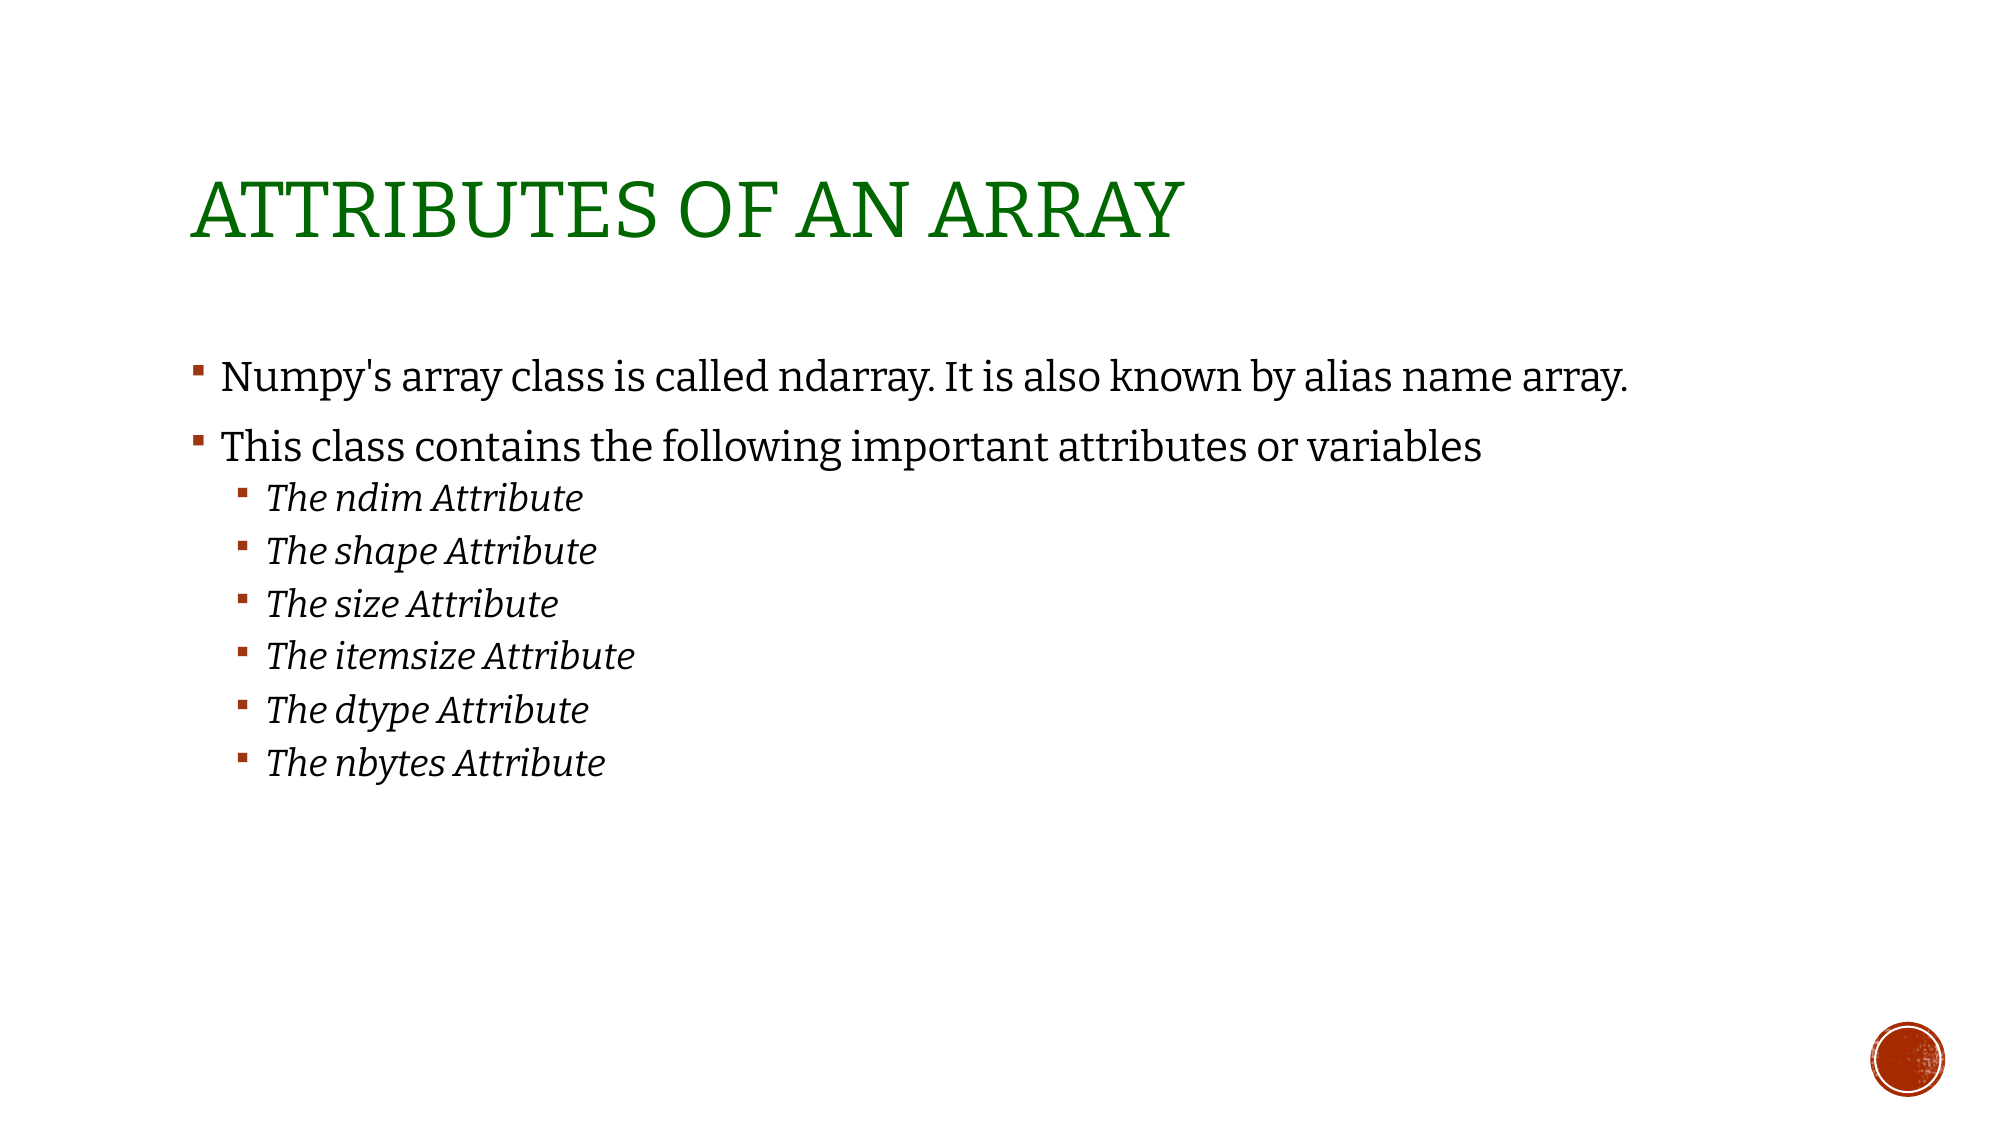

# Attributes of an array
Numpy's array class is called ndarray. It is also known by alias name array.
This class contains the following important attributes or variables
The ndim Attribute
The shape Attribute
The size Attribute
The itemsize Attribute
The dtype Attribute
The nbytes Attribute